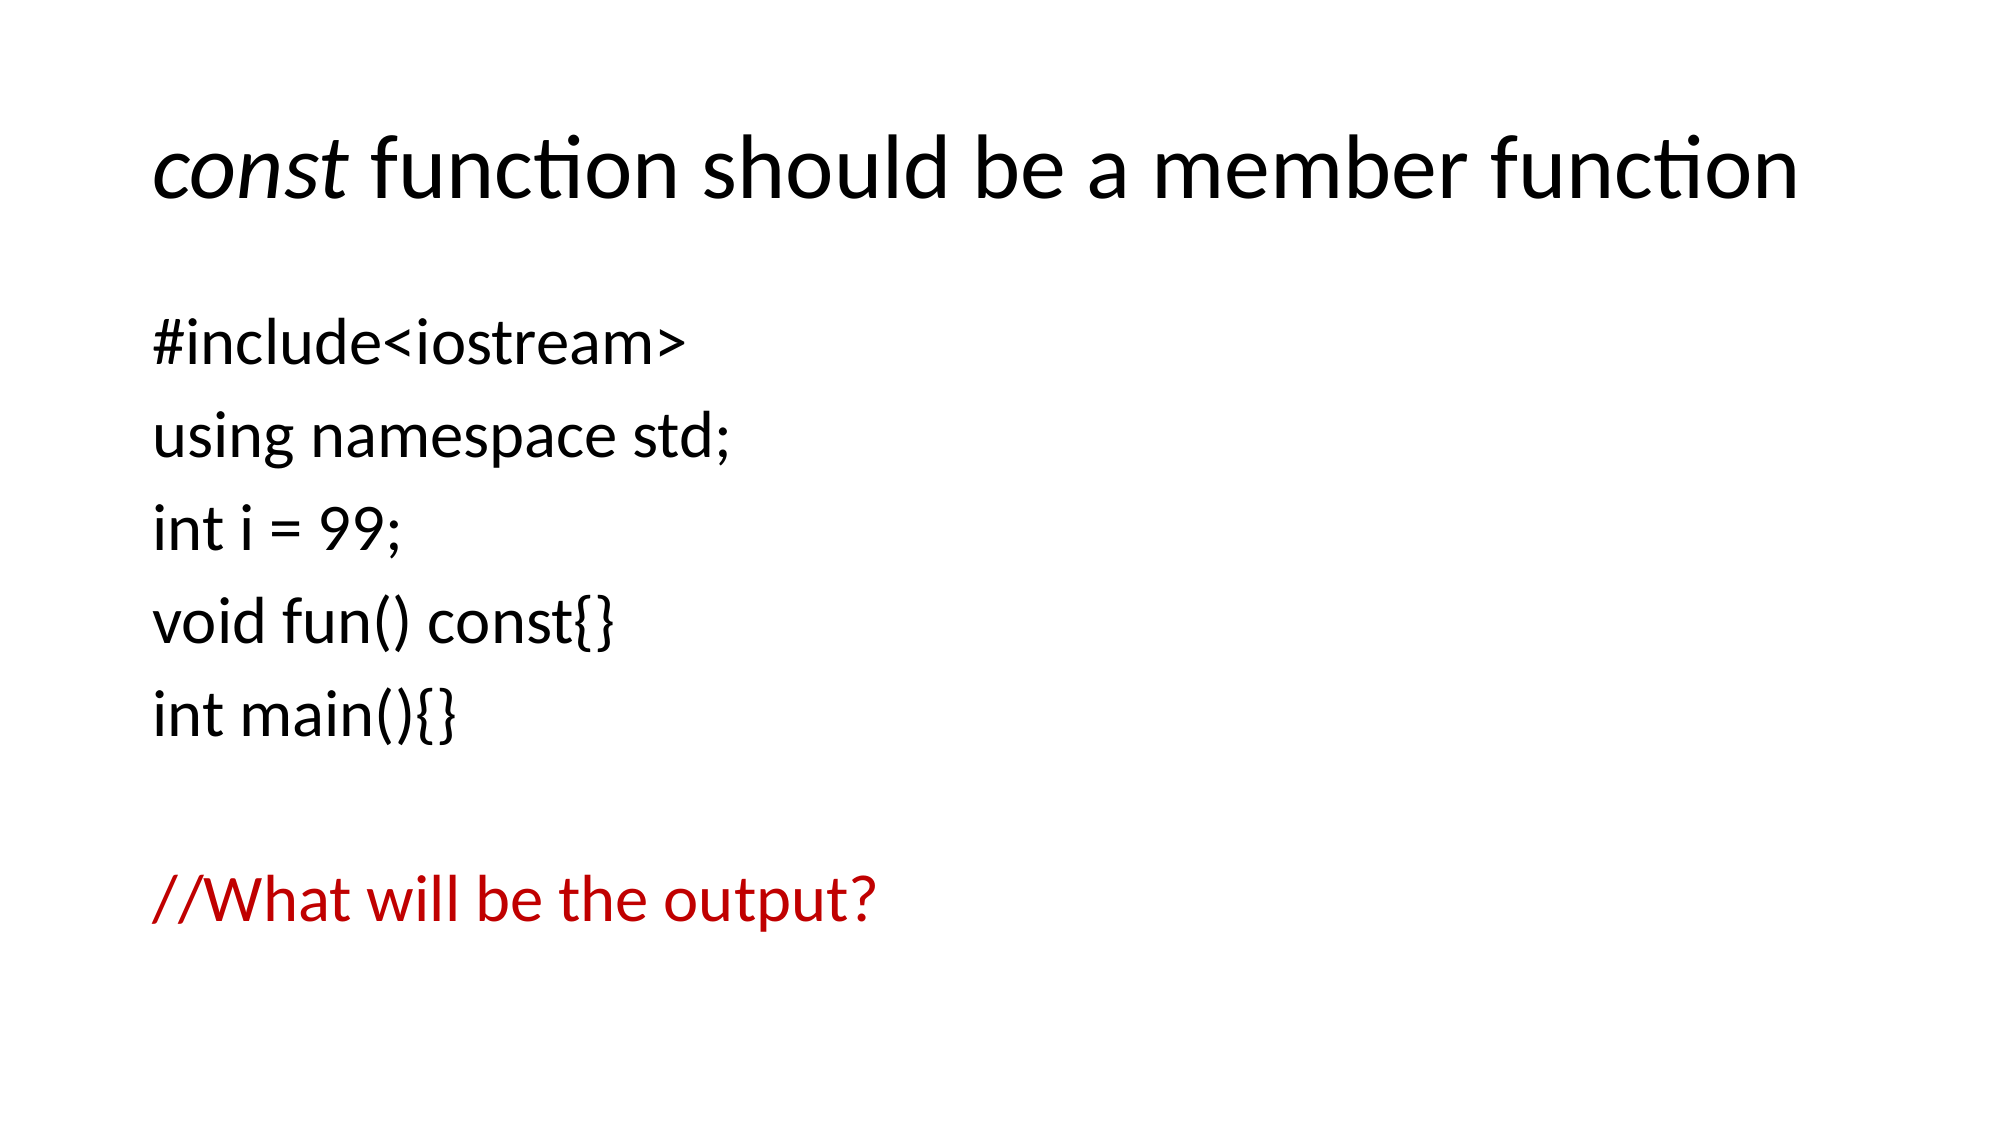

# const function should be a member function
#include<iostream>
using namespace std;
int i = 99;
void fun() const{}
int main(){}

//What will be the output?